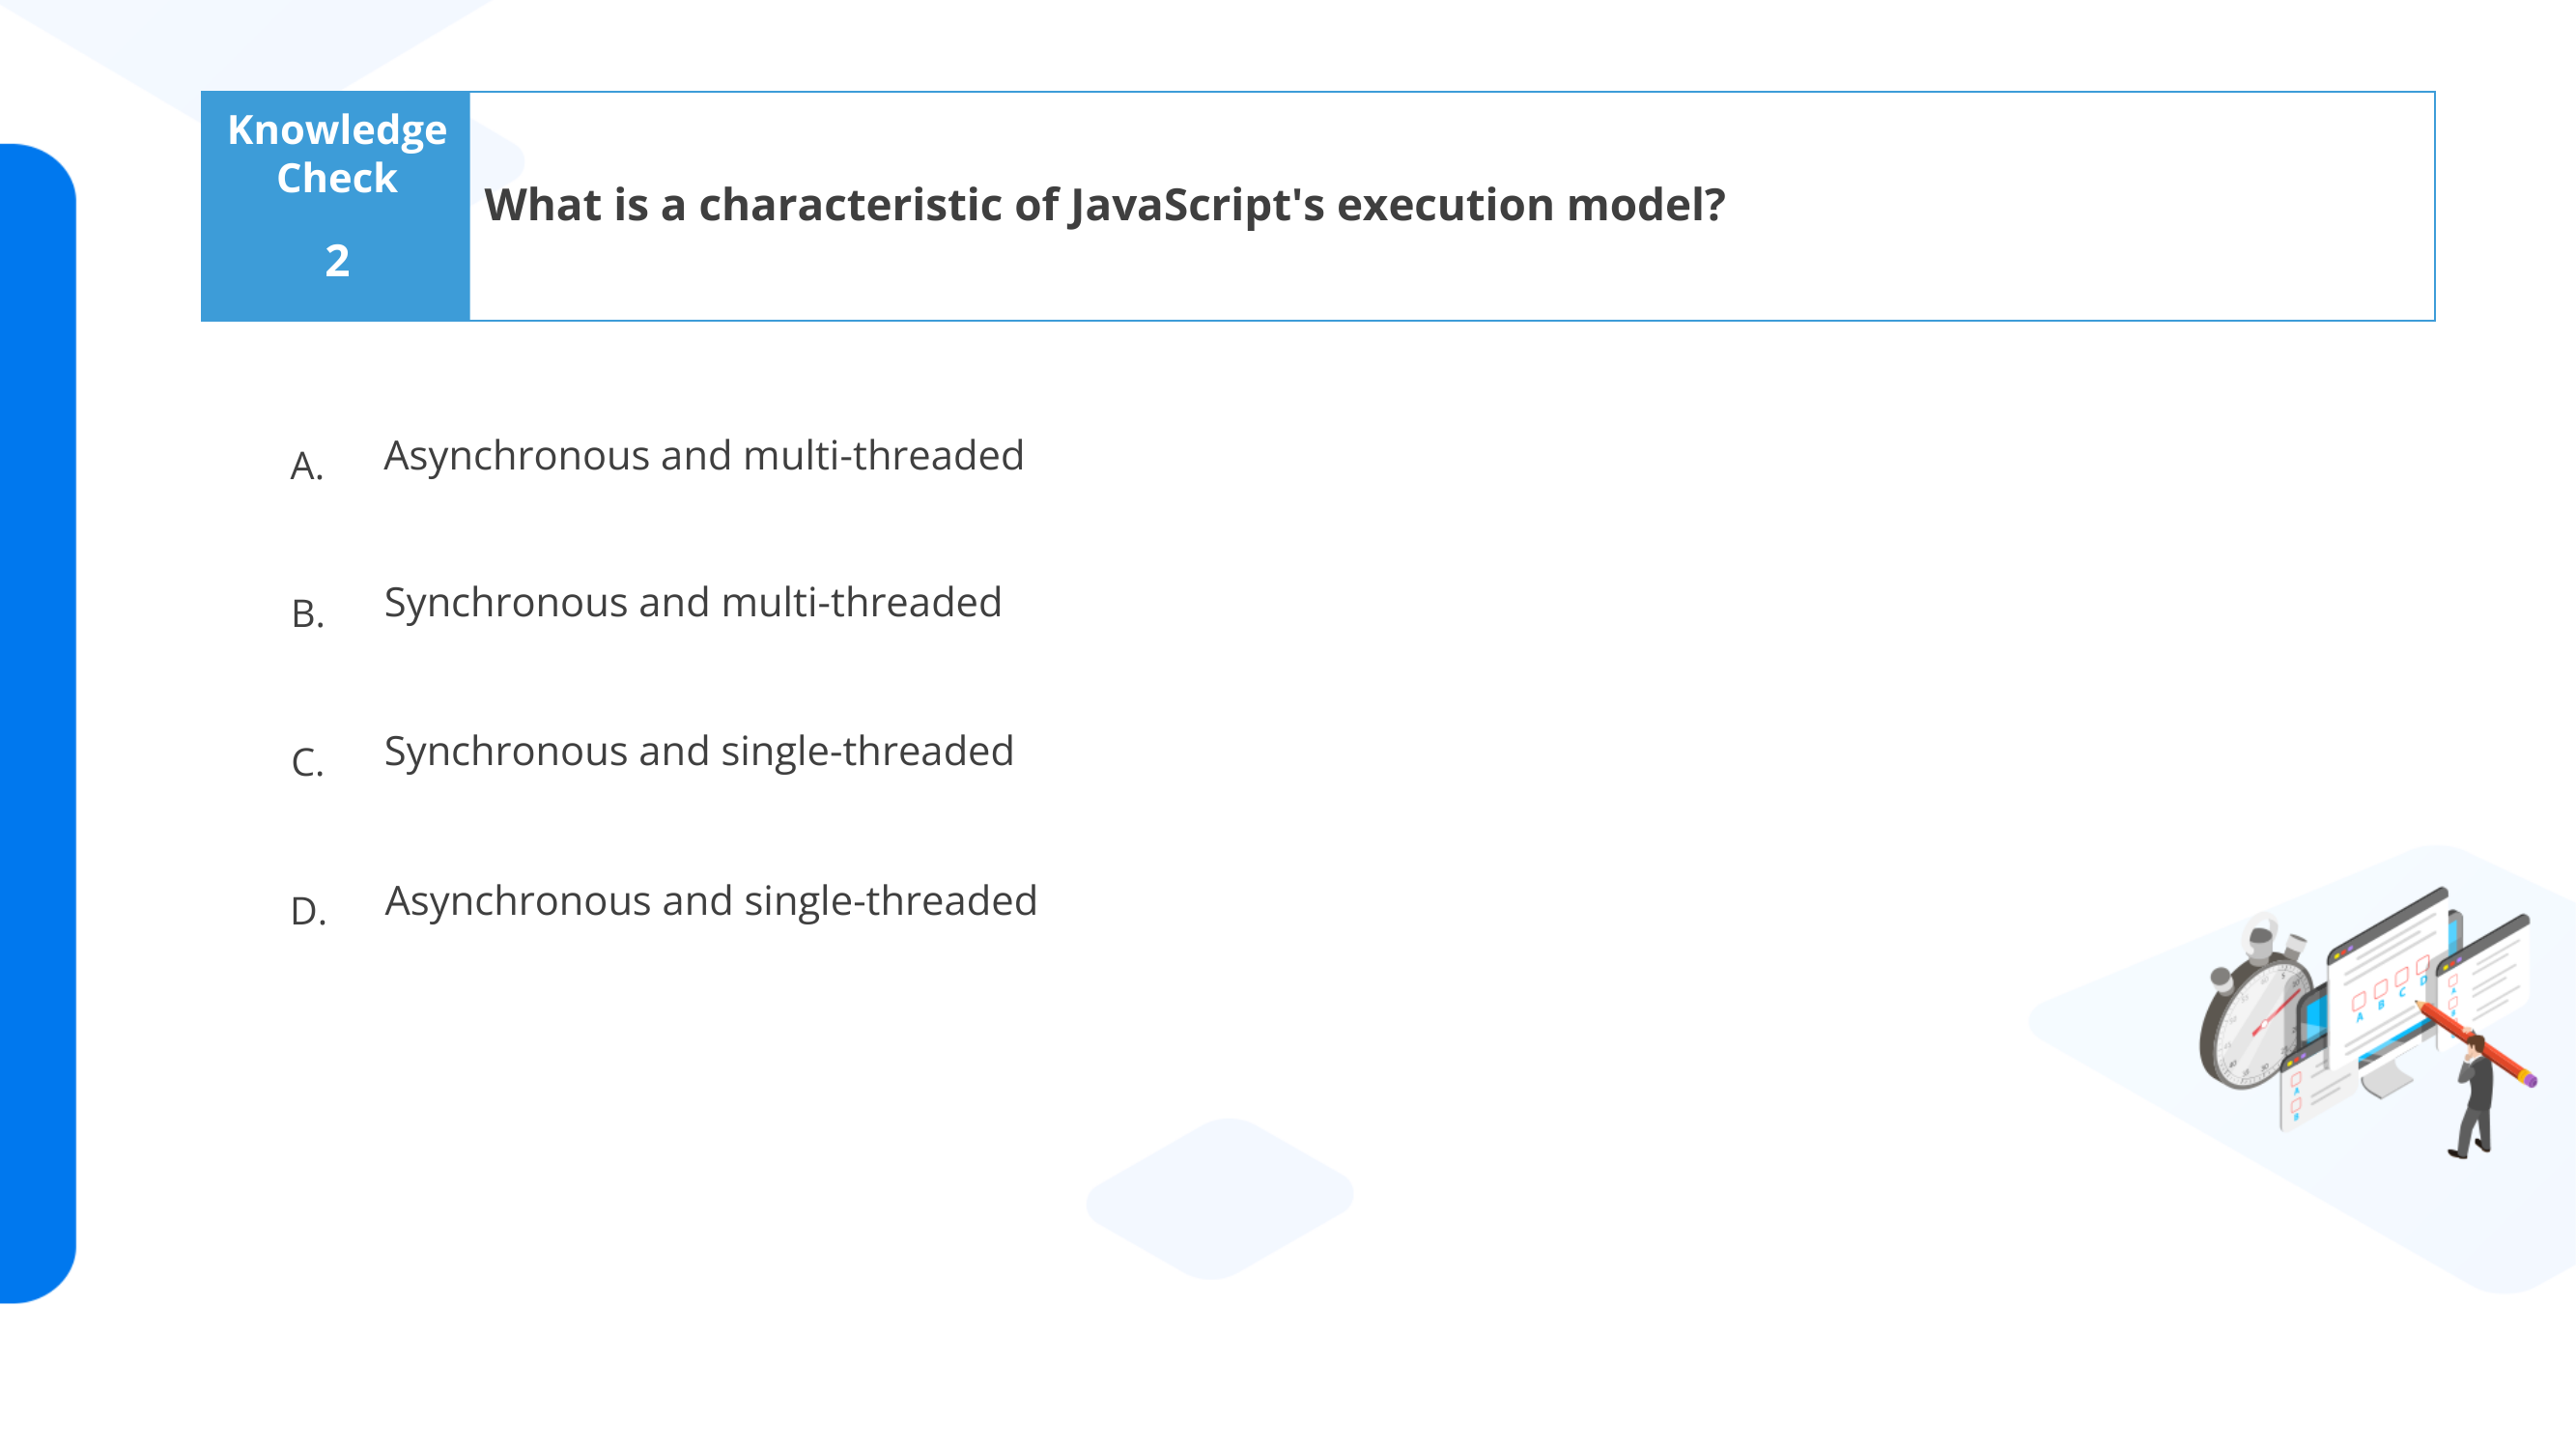

What is a characteristic of JavaScript's execution model?
2
Asynchronous and multi-threaded
Synchronous and multi-threaded
Synchronous and single-threaded
Asynchronous and single-threaded